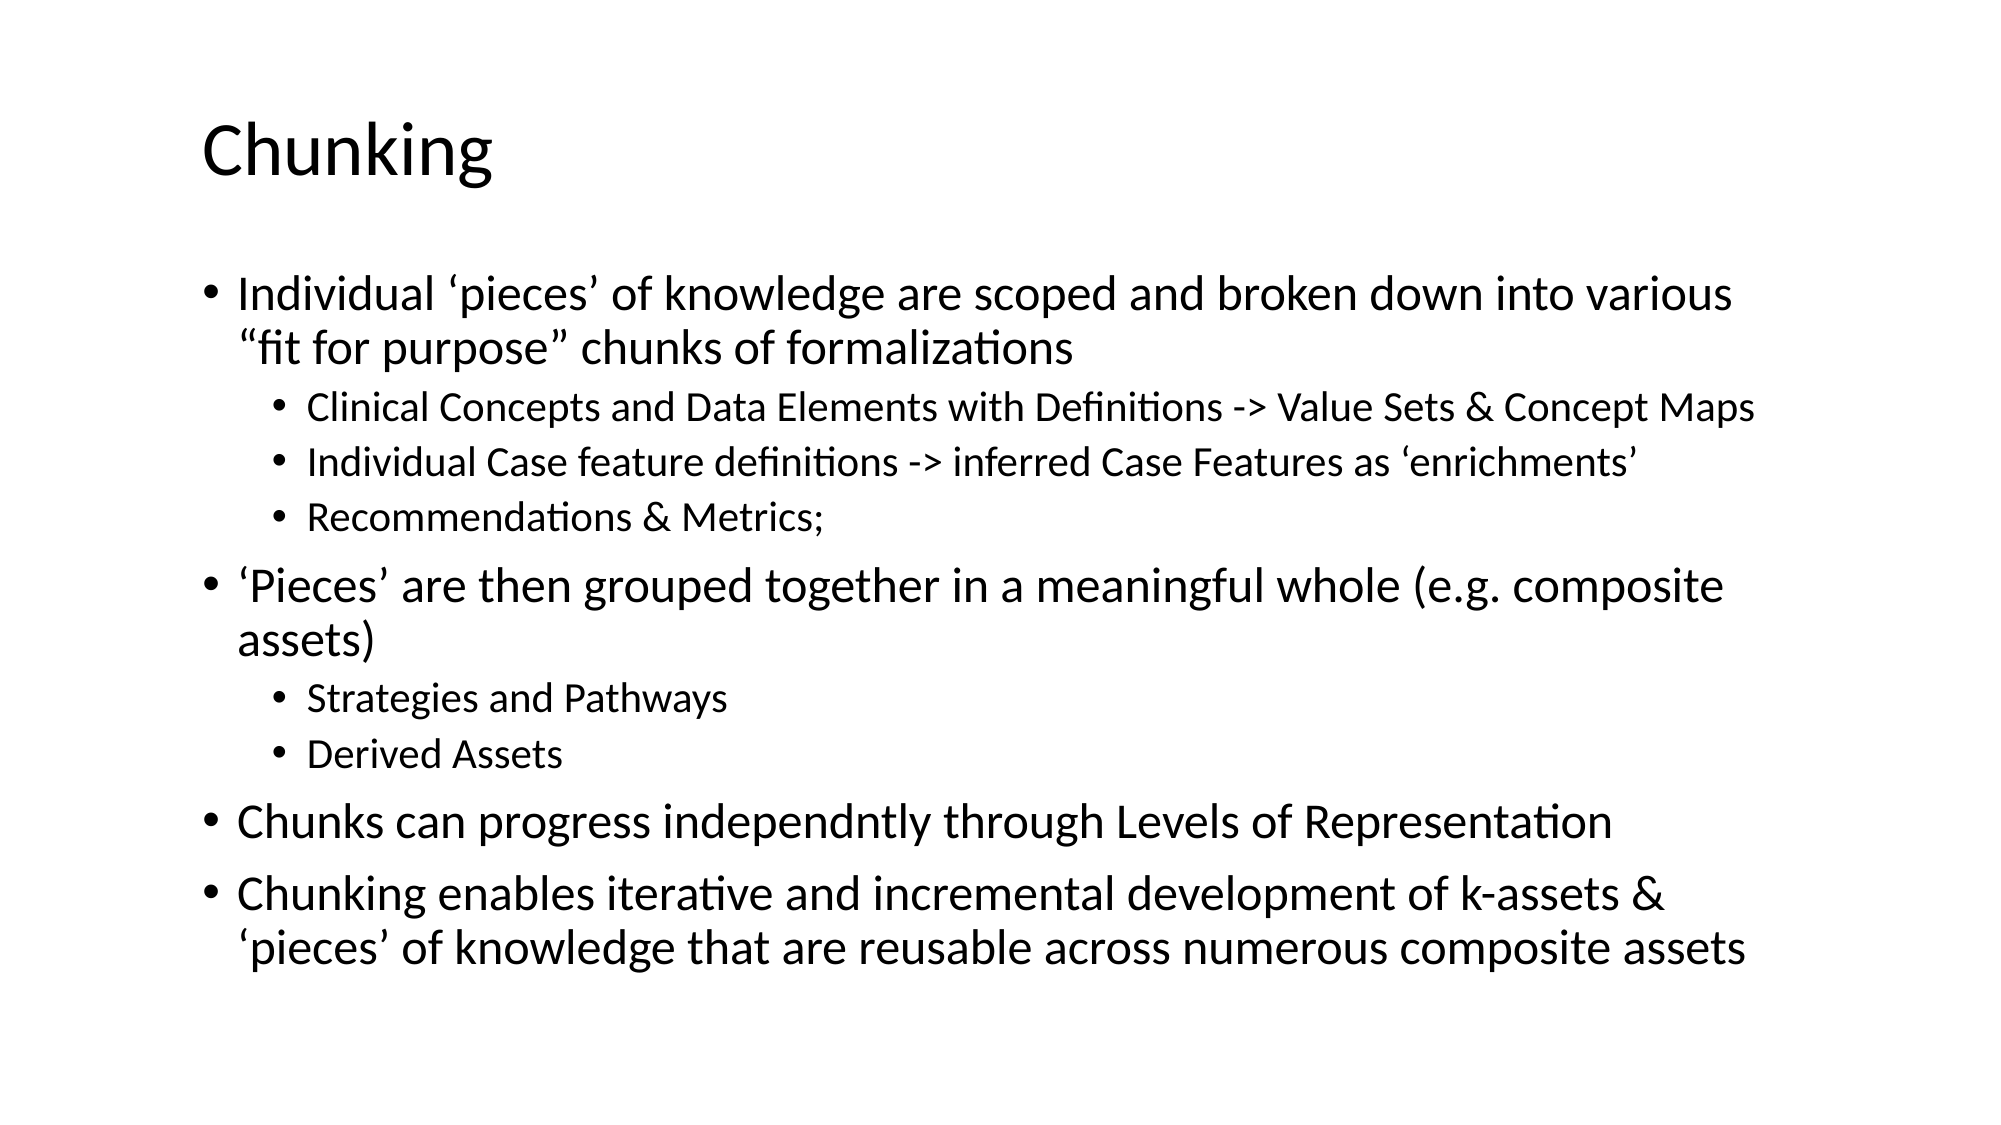

# Chunking
Individual ‘pieces’ of knowledge are scoped and broken down into various “fit for purpose” chunks of formalizations
Clinical Concepts and Data Elements with Definitions -> Value Sets & Concept Maps
Individual Case feature definitions -> inferred Case Features as ‘enrichments’
Recommendations & Metrics;
‘Pieces’ are then grouped together in a meaningful whole (e.g. composite assets)
Strategies and Pathways
Derived Assets
Chunks can progress independntly through Levels of Representation
Chunking enables iterative and incremental development of k-assets & ‘pieces’ of knowledge that are reusable across numerous composite assets